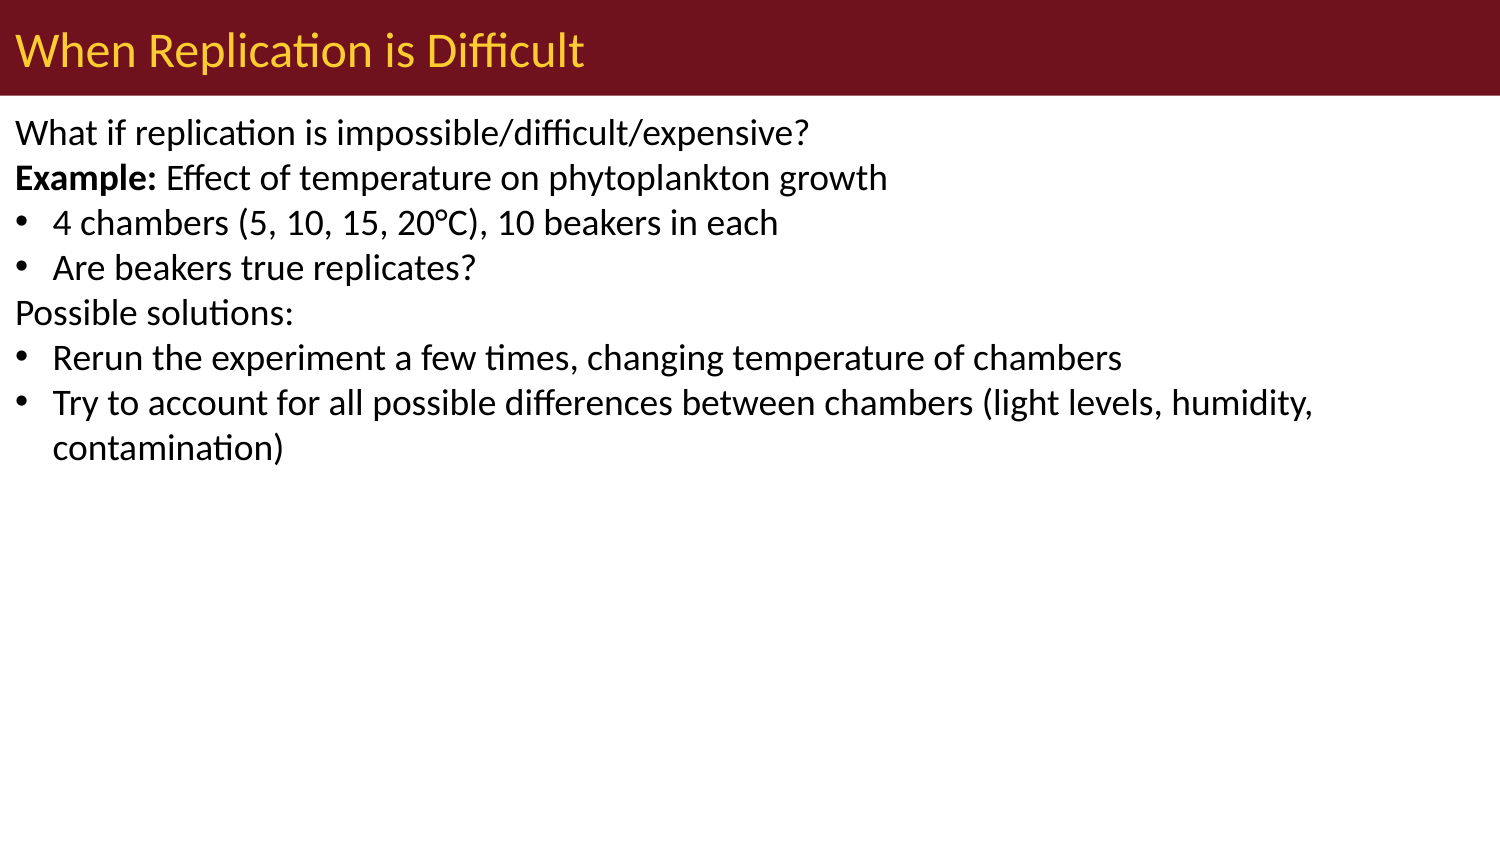

# When Replication is Difficult
What if replication is impossible/difficult/expensive?
Example: Effect of temperature on phytoplankton growth
4 chambers (5, 10, 15, 20°C), 10 beakers in each
Are beakers true replicates?
Possible solutions:
Rerun the experiment a few times, changing temperature of chambers
Try to account for all possible differences between chambers (light levels, humidity, contamination)